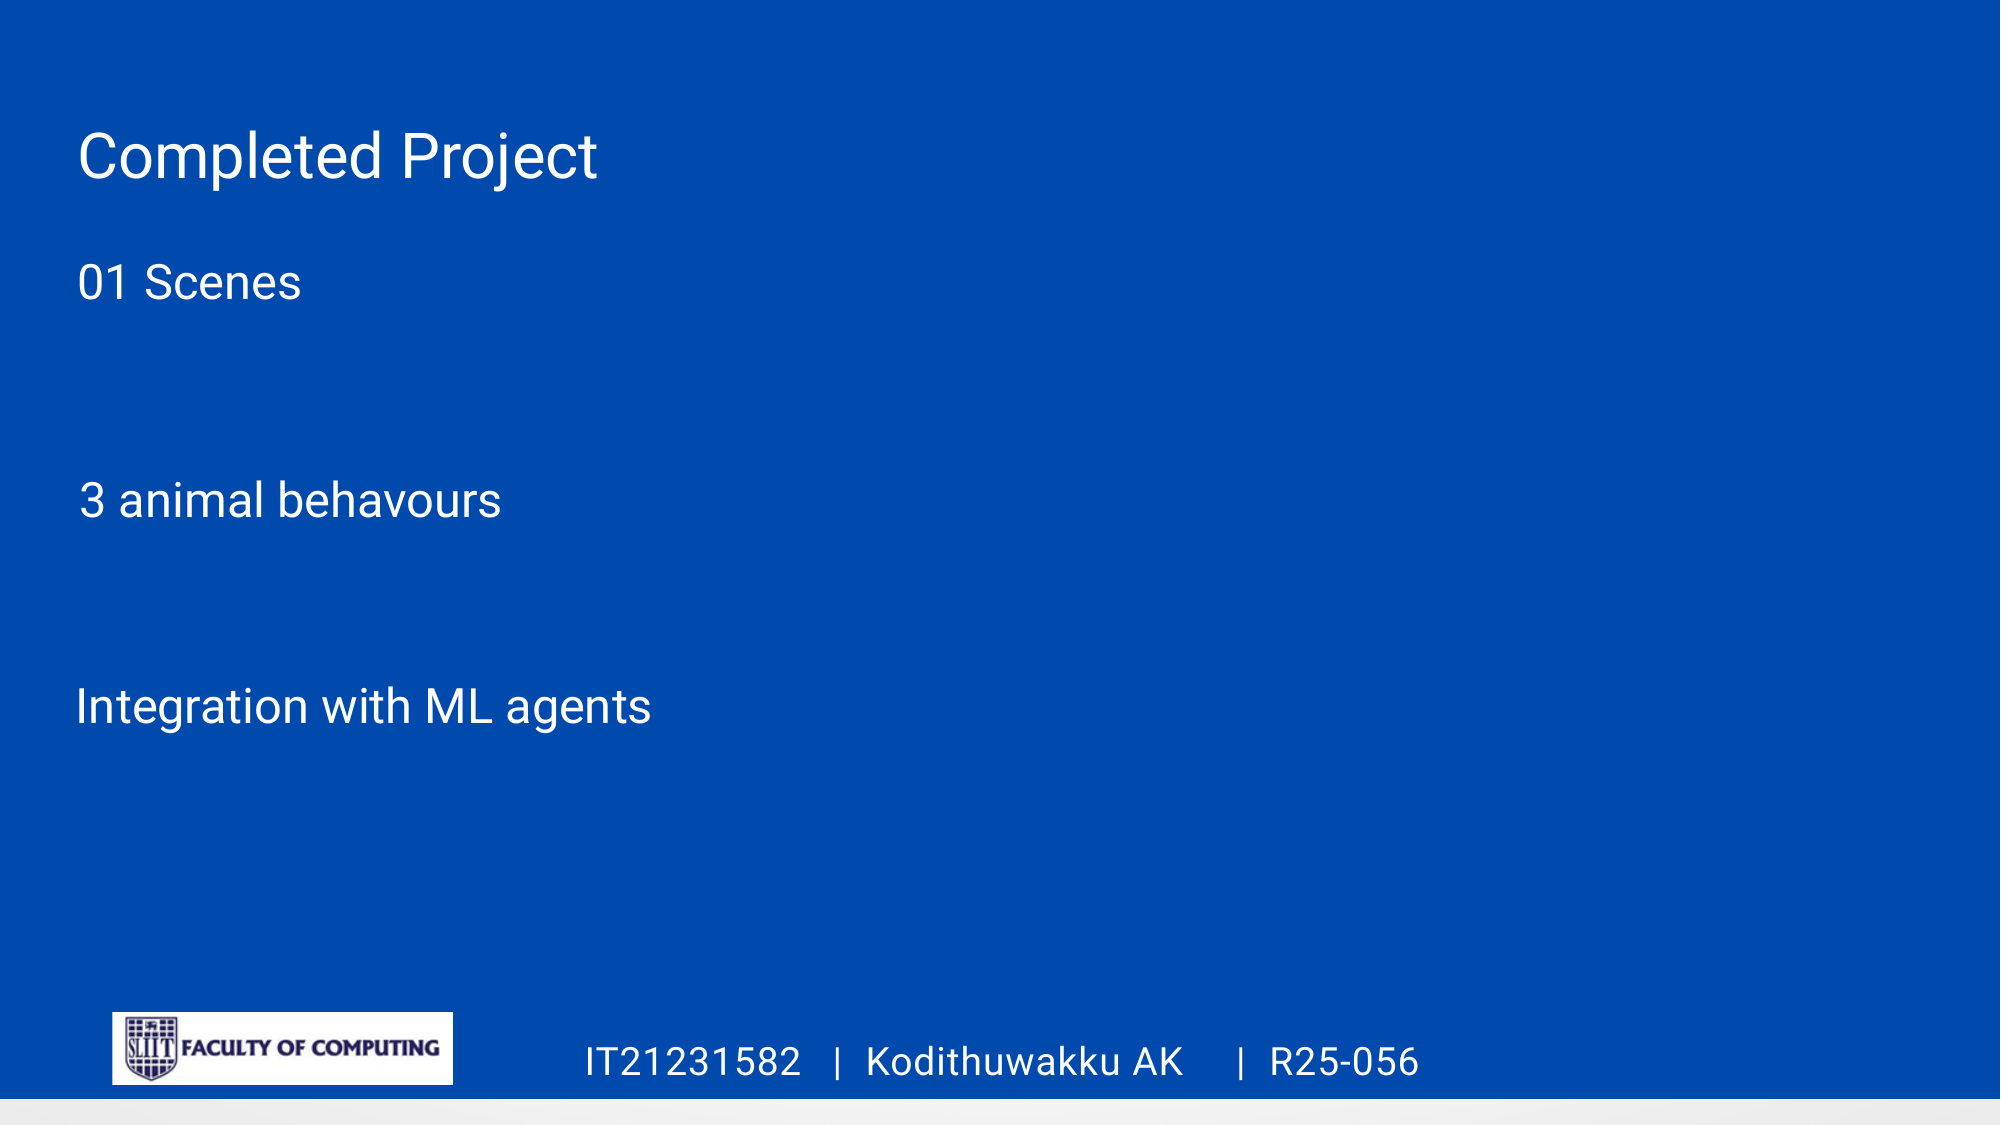

Completed Project
01 Scenes
3 animal behavours
Integration with ML agents

Kodithuwakku AK
R25-056
IT21231582
|
|